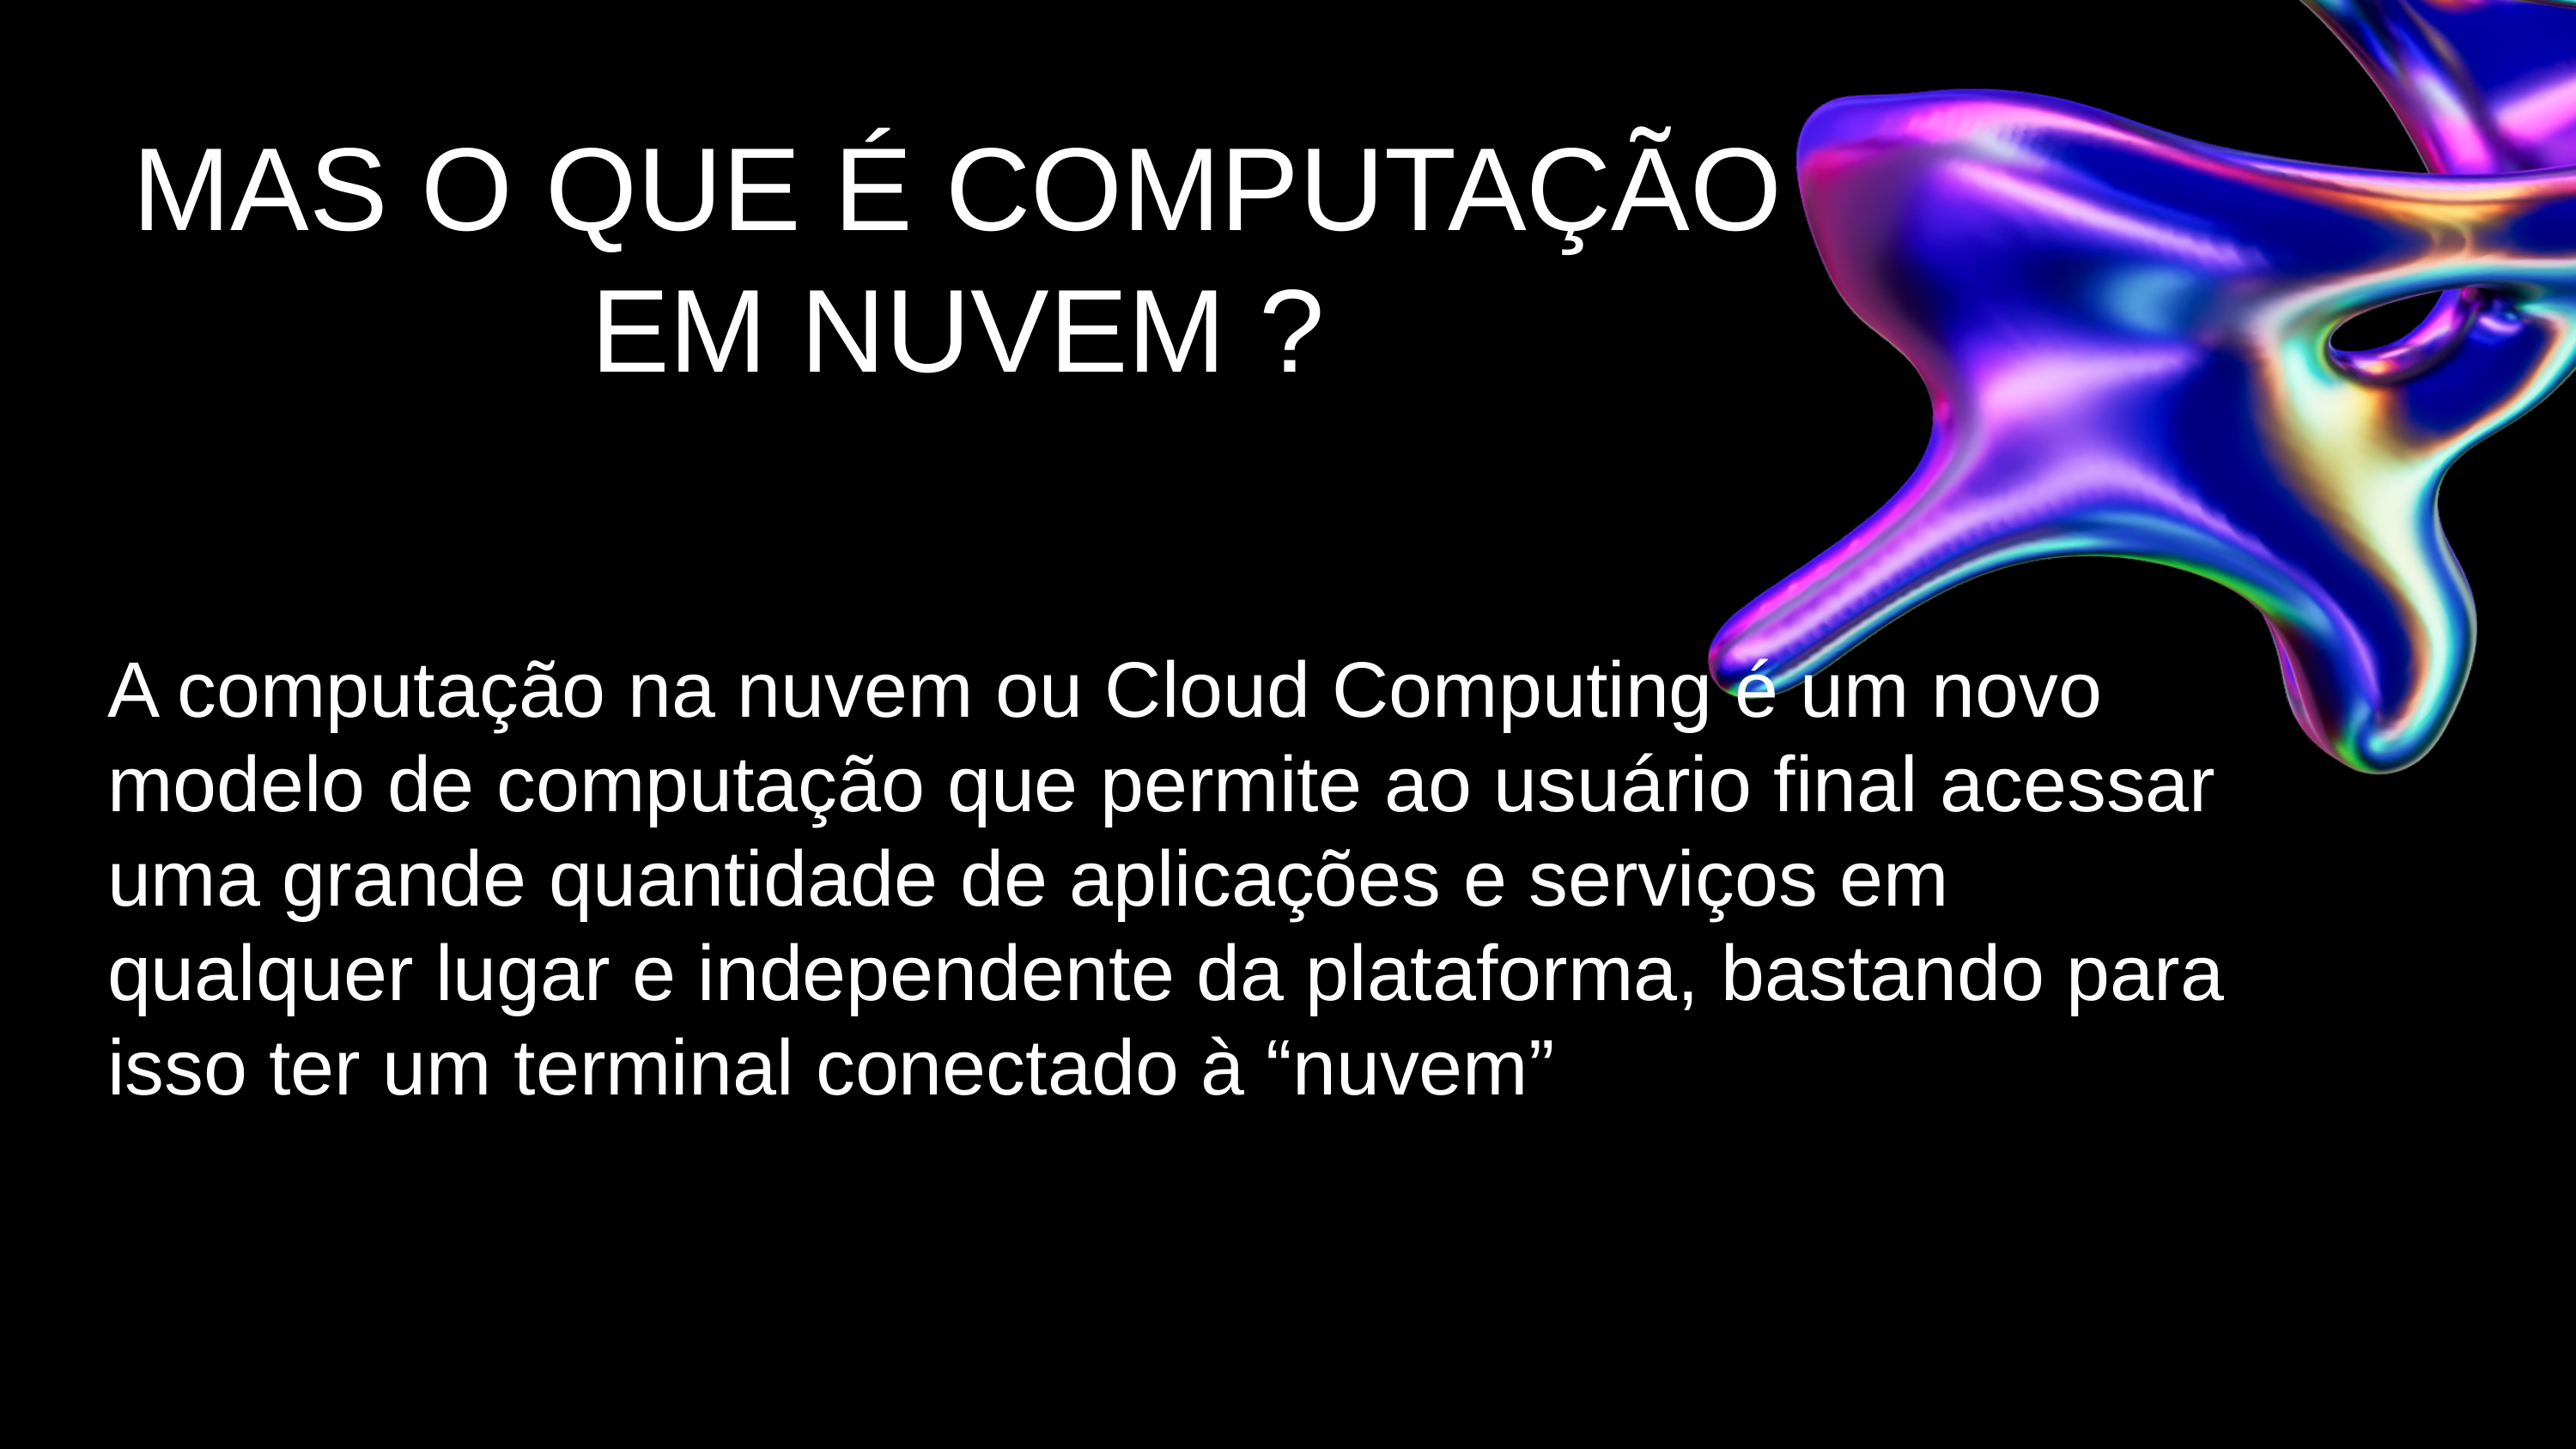

MAS O QUE É COMPUTAÇÃO EM NUVEM ?
A computação na nuvem ou Cloud Computing é um novo modelo de computação que permite ao usuário final acessar uma grande quantidade de aplicações e serviços em qualquer lugar e independente da plataforma, bastando para isso ter um terminal conectado à “nuvem”